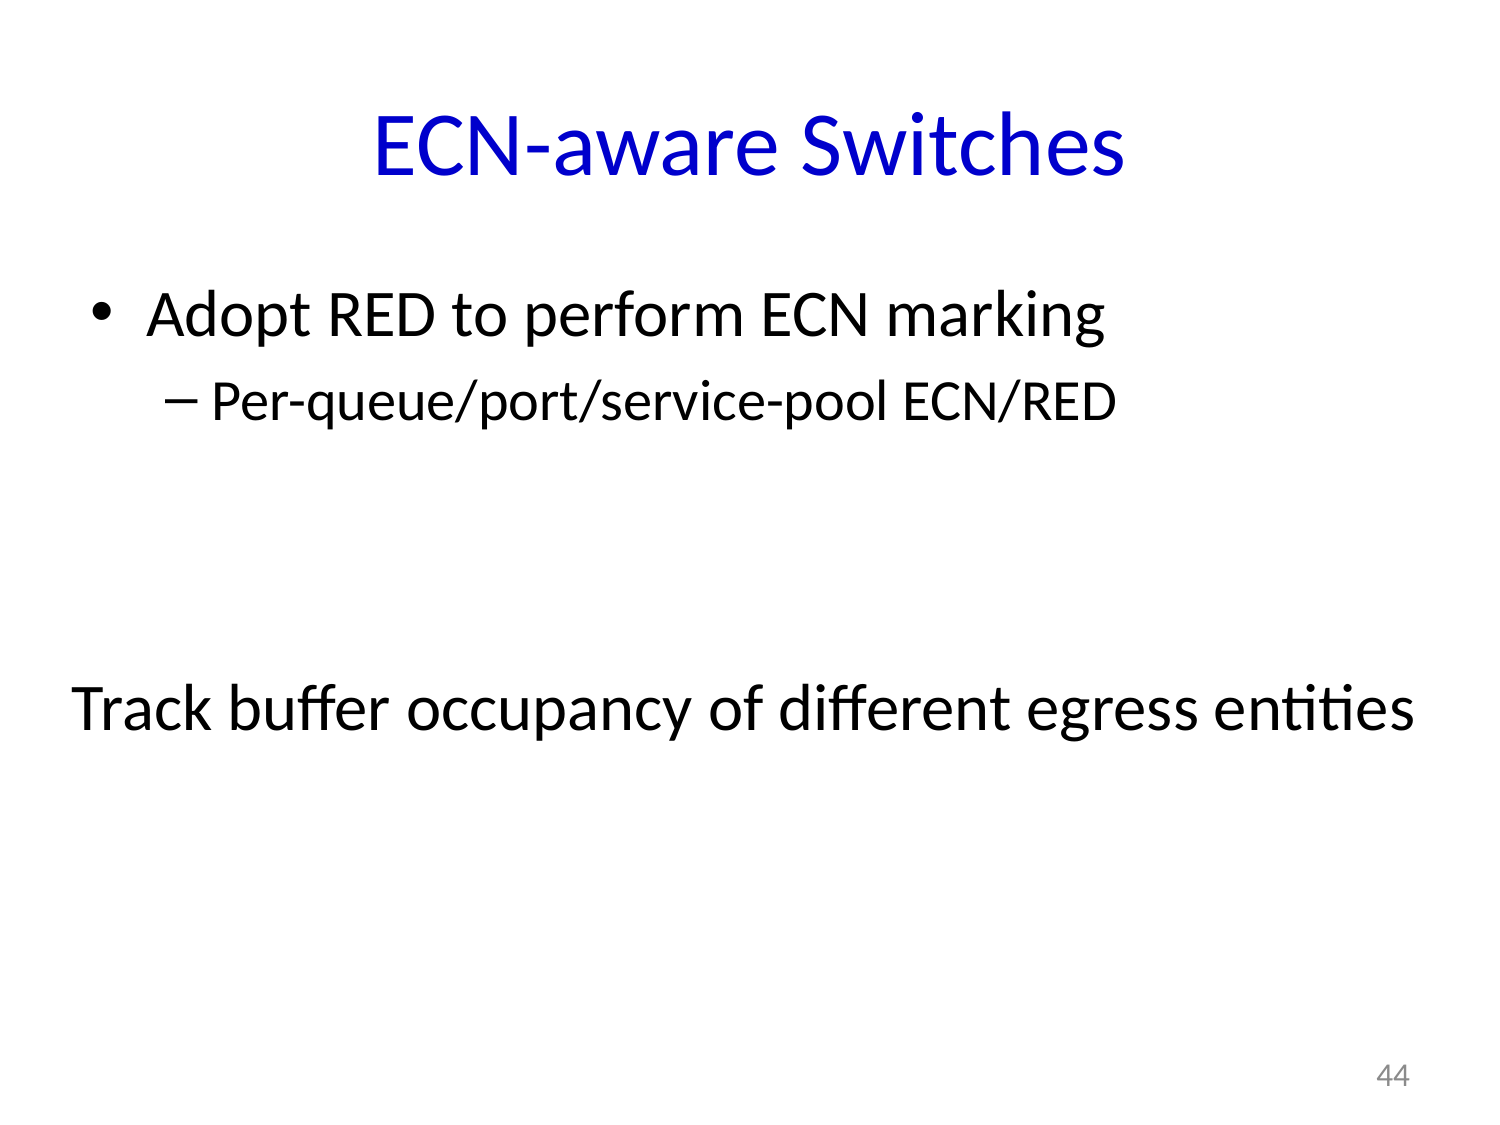

# ECN-aware Switches
Adopt RED to perform ECN marking
Per-queue/port/service-pool ECN/RED
Track buffer occupancy of different egress entities
44